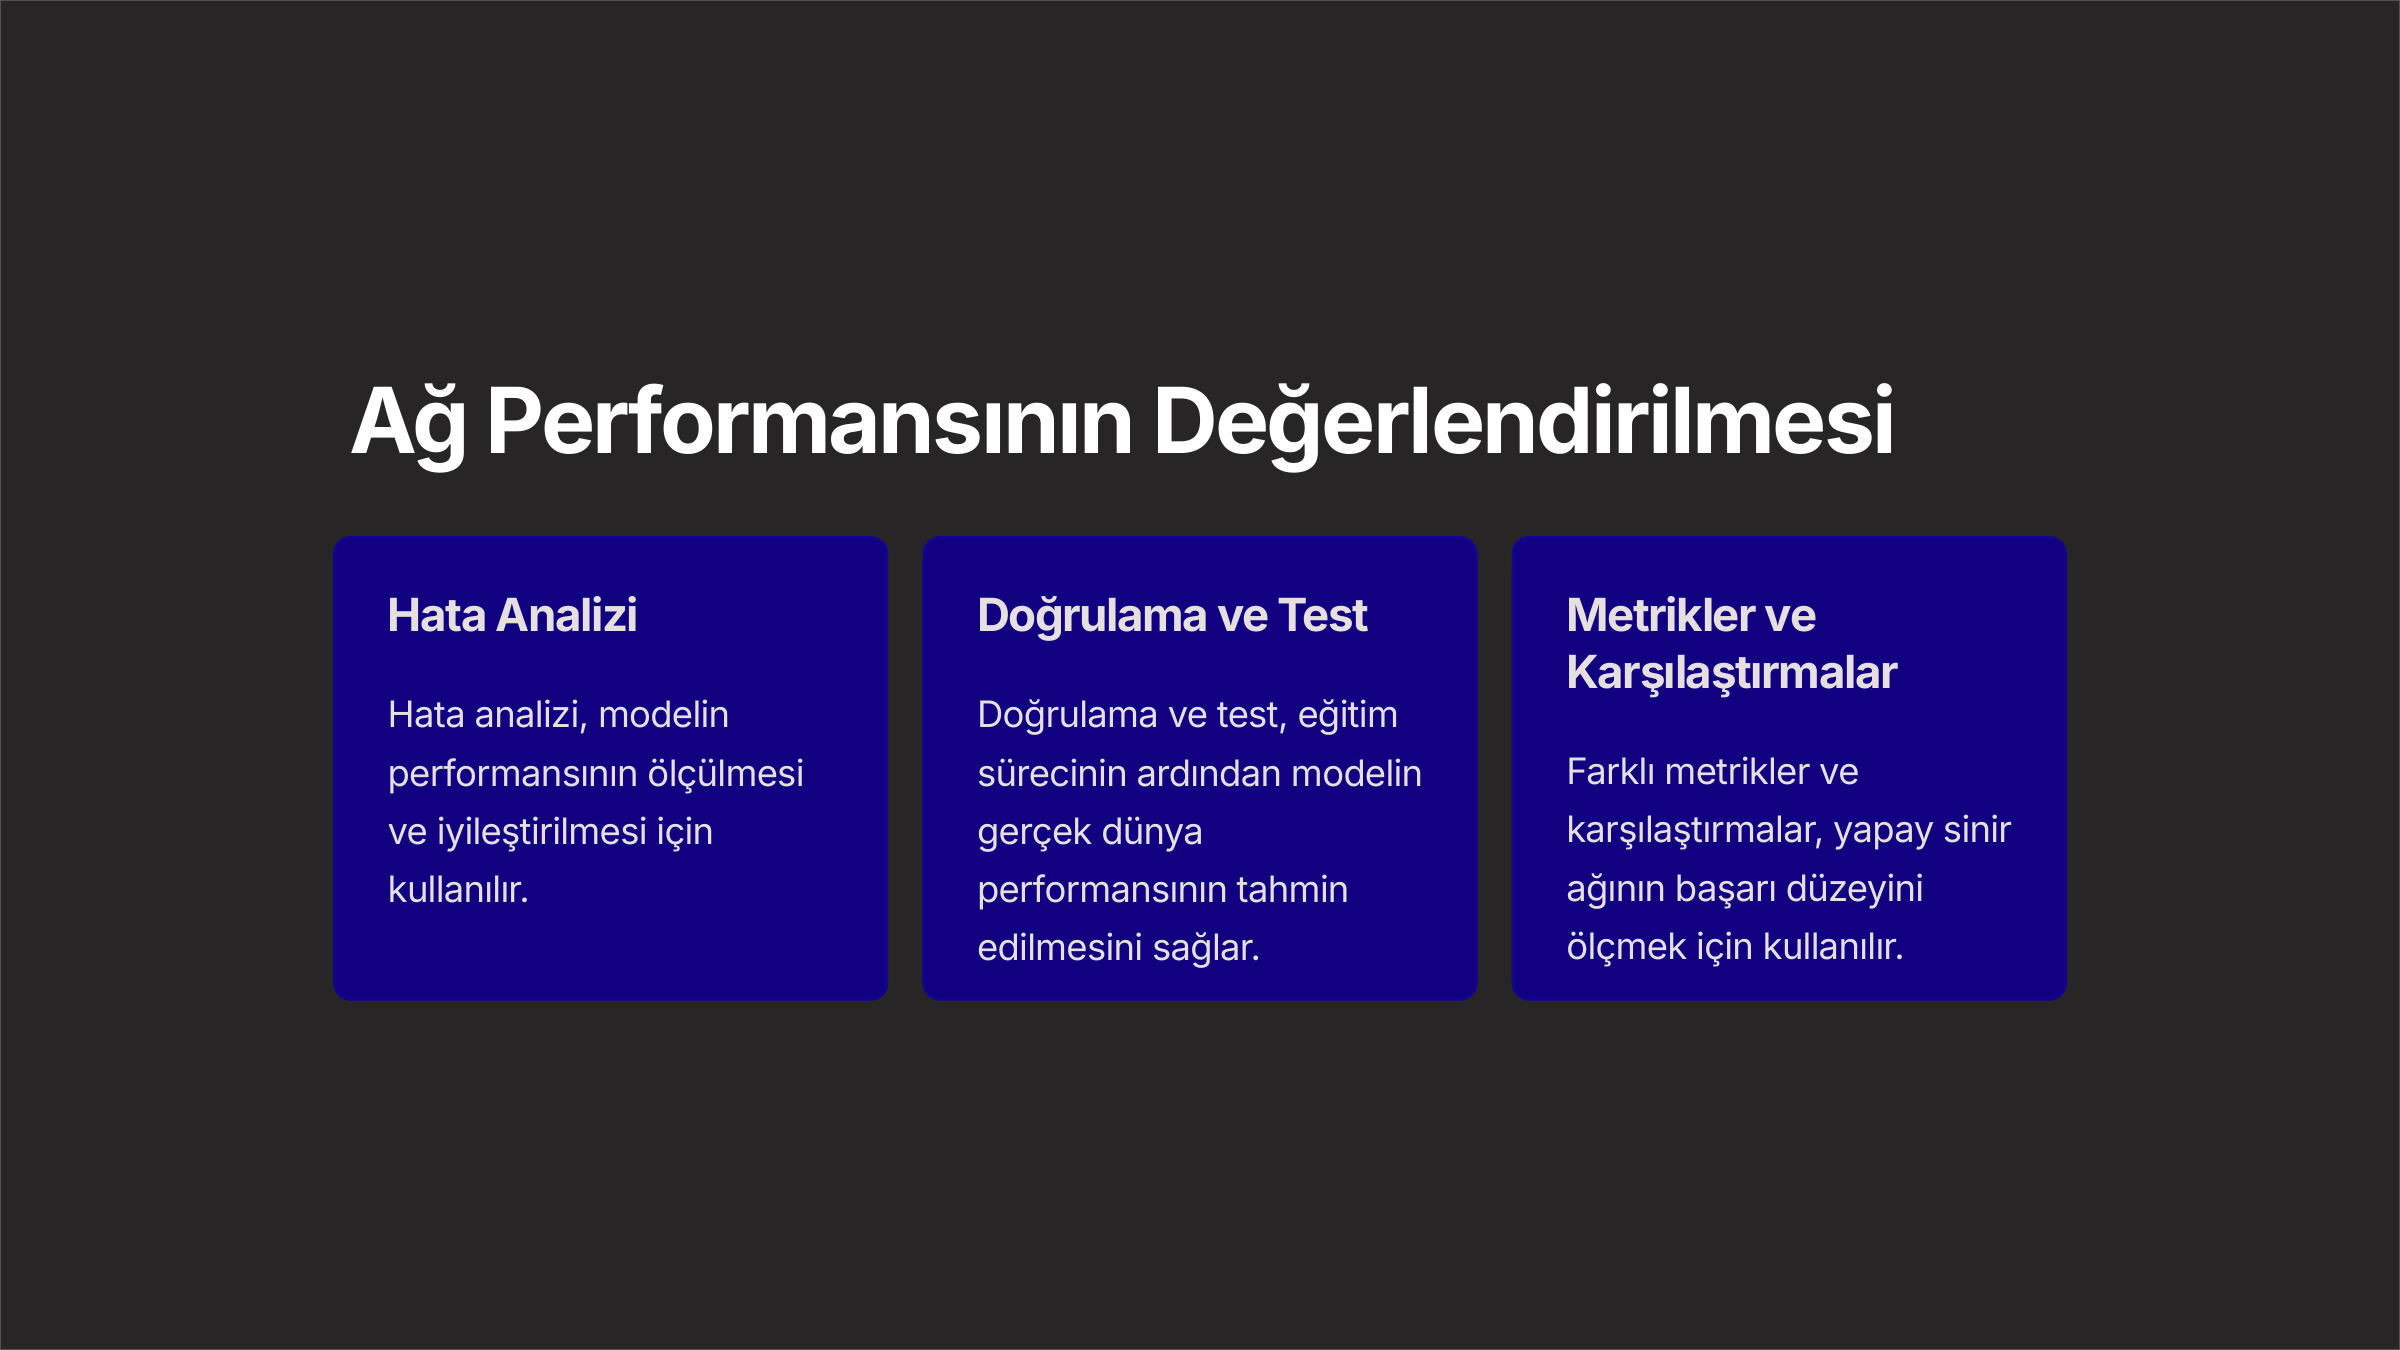

Ağ Performansının Değerlendirilmesi

Hata Analizi
Doğrulama ve Test
Metrikler ve Karşılaştırmalar
Hata analizi, modelin performansının ölçülmesi ve iyileştirilmesi için kullanılır.
Doğrulama ve test, eğitim sürecinin ardından modelin gerçek dünya performansının tahmin edilmesini sağlar.
Farklı metrikler ve karşılaştırmalar, yapay sinir ağının başarı düzeyini ölçmek için kullanılır.